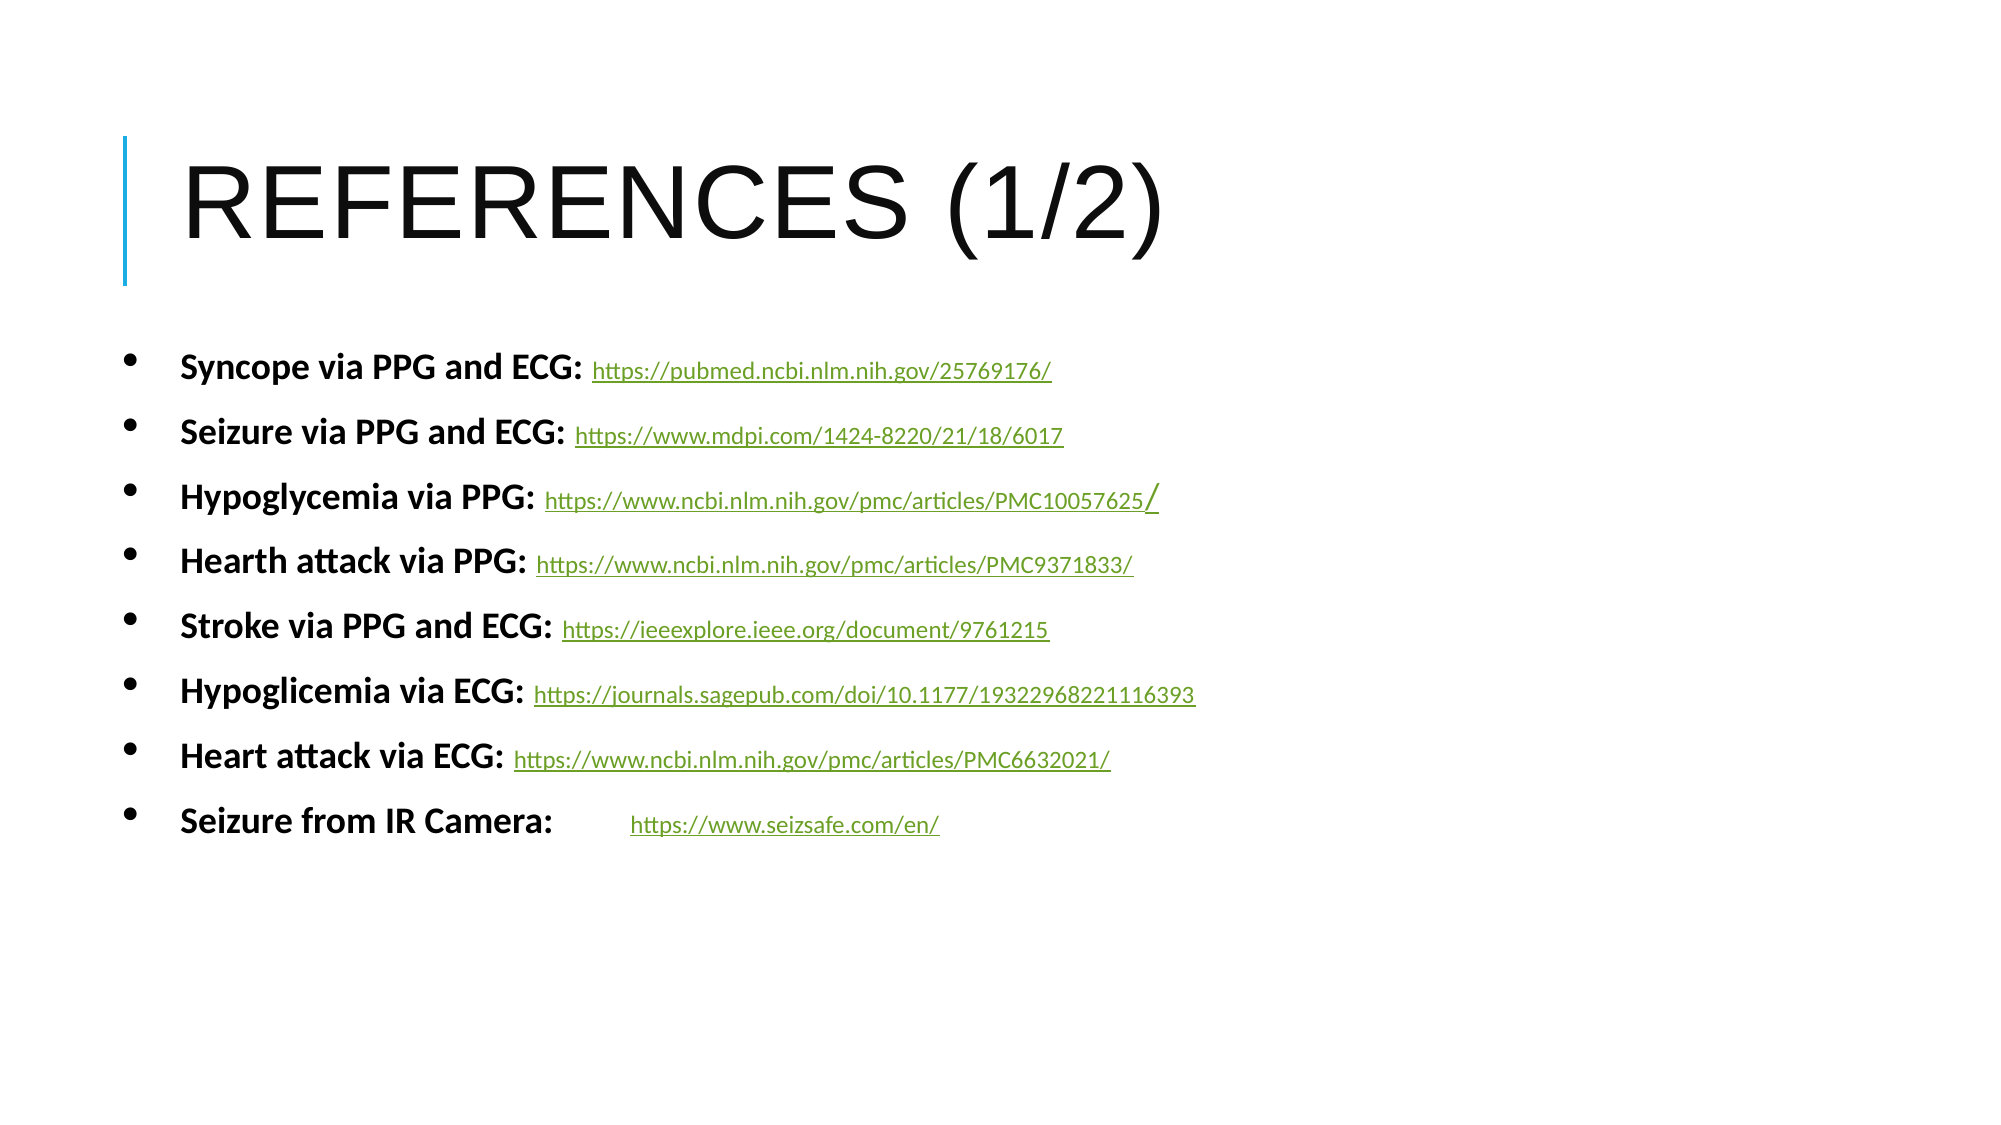

# rEFERENCES (1/2)
Syncope via PPG and ECG: https://pubmed.ncbi.nlm.nih.gov/25769176/
Seizure via PPG and ECG: https://www.mdpi.com/1424-8220/21/18/6017
Hypoglycemia via PPG: https://www.ncbi.nlm.nih.gov/pmc/articles/PMC10057625/
Hearth attack via PPG: https://www.ncbi.nlm.nih.gov/pmc/articles/PMC9371833/
Stroke via PPG and ECG: https://ieeexplore.ieee.org/document/9761215
Hypoglicemia via ECG: https://journals.sagepub.com/doi/10.1177/19322968221116393
Heart attack via ECG: https://www.ncbi.nlm.nih.gov/pmc/articles/PMC6632021/
Seizure from IR Camera: 	https://www.seizsafe.com/en/